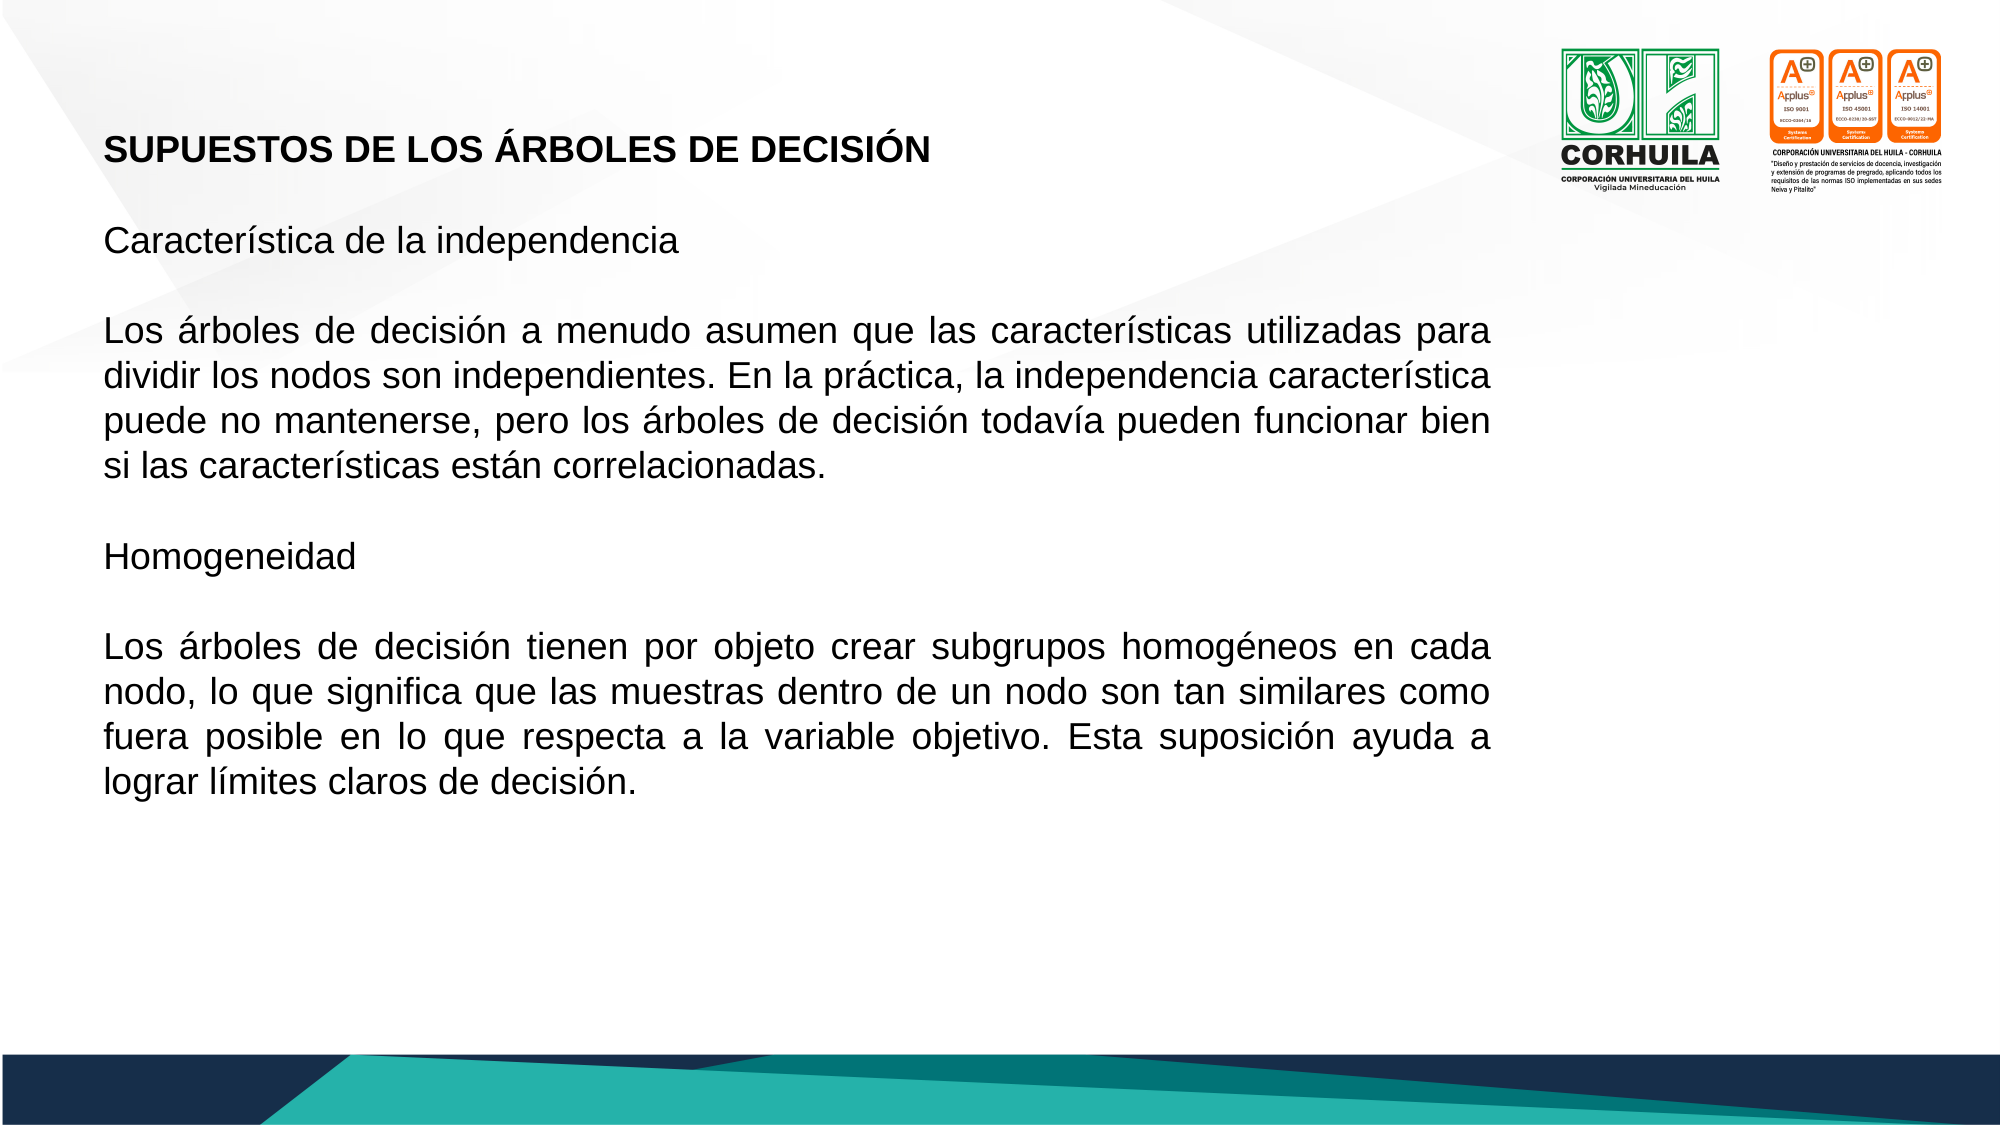

SUPUESTOS DE LOS ÁRBOLES DE DECISIÓN
Característica de la independencia
Los árboles de decisión a menudo asumen que las características utilizadas para dividir los nodos son independientes. En la práctica, la independencia característica puede no mantenerse, pero los árboles de decisión todavía pueden funcionar bien si las características están correlacionadas.
Homogeneidad
Los árboles de decisión tienen por objeto crear subgrupos homogéneos en cada nodo, lo que significa que las muestras dentro de un nodo son tan similares como fuera posible en lo que respecta a la variable objetivo. Esta suposición ayuda a lograr límites claros de decisión.